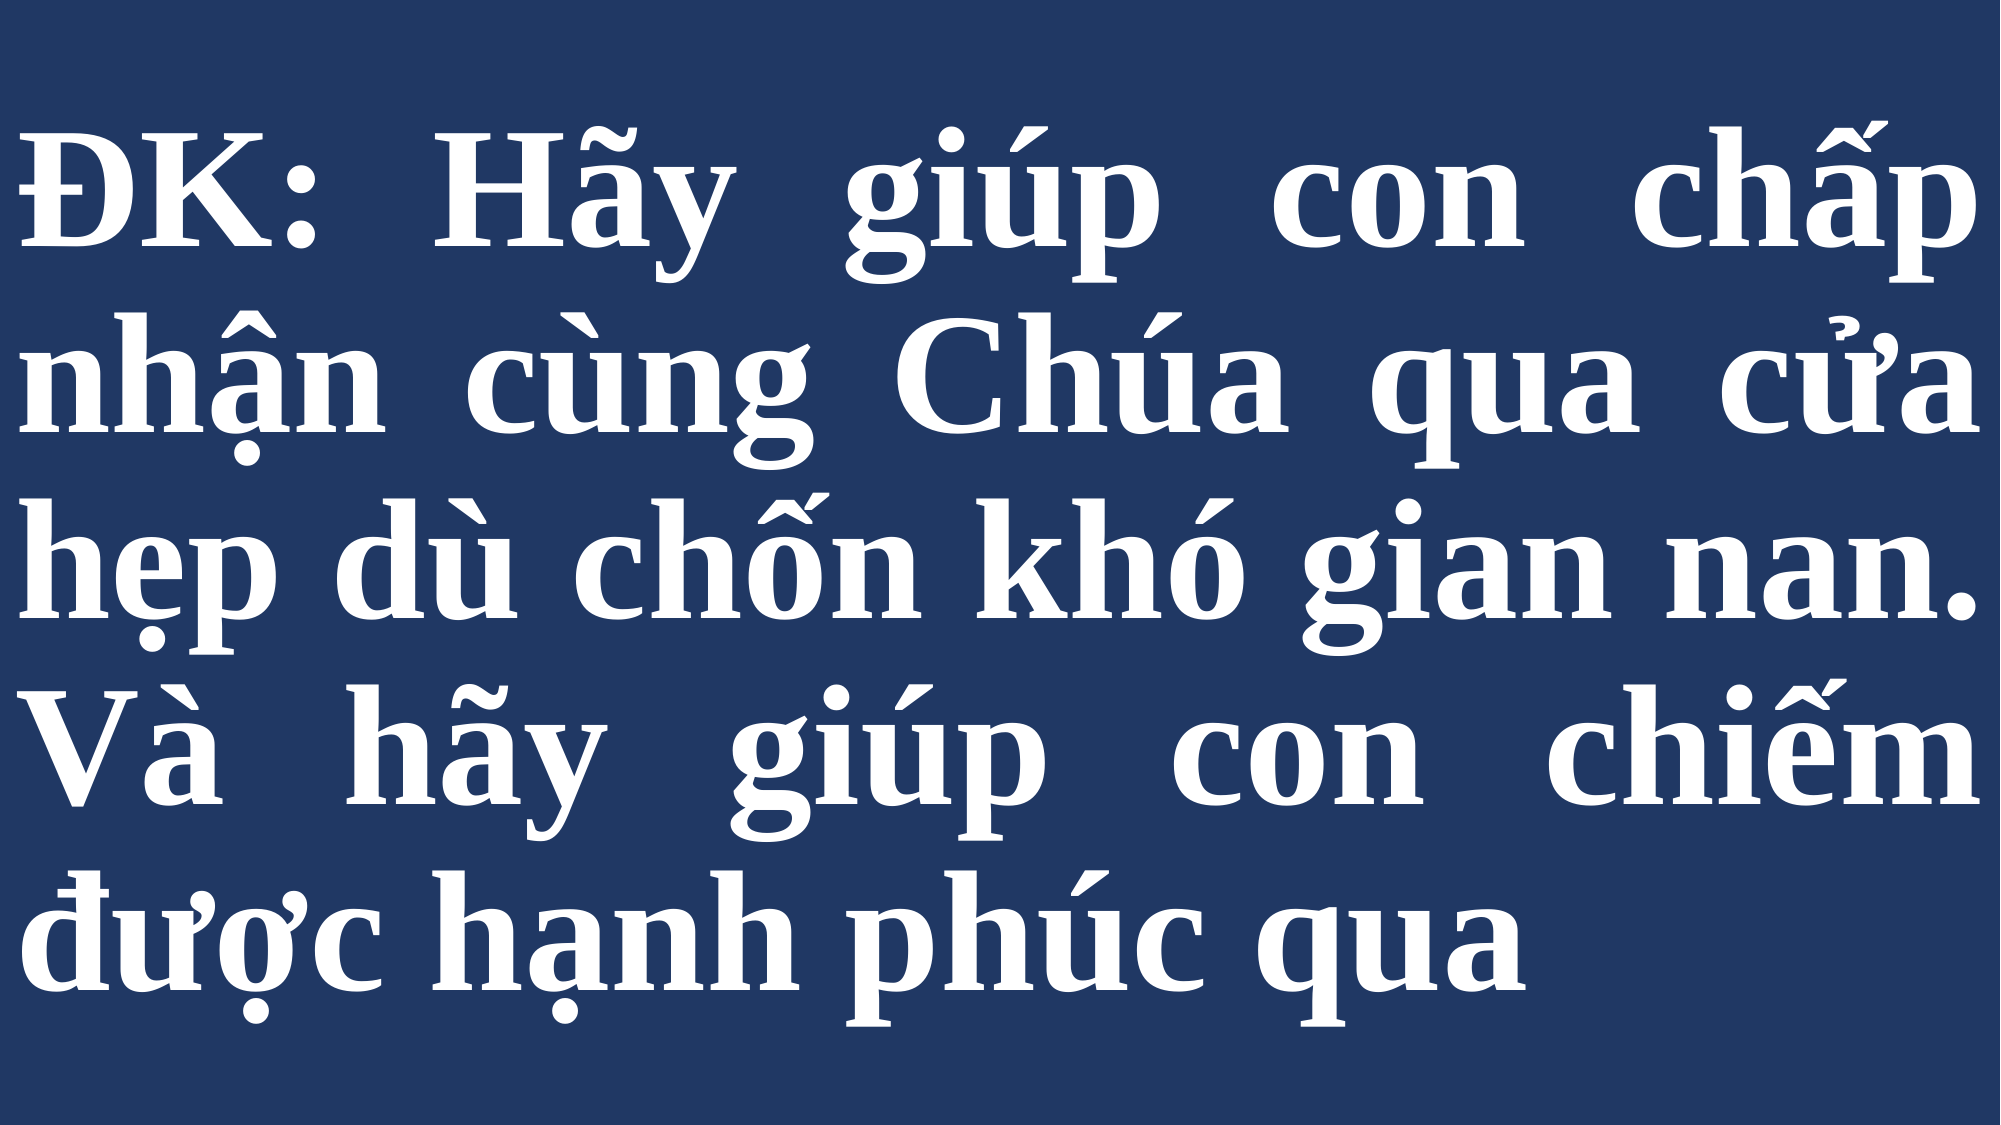

# ĐK: Hãy giúp con chấp nhận cùng Chúa qua cửa hẹp dù chốn khó gian nan. Và hãy giúp con chiếm được hạnh phúc qua